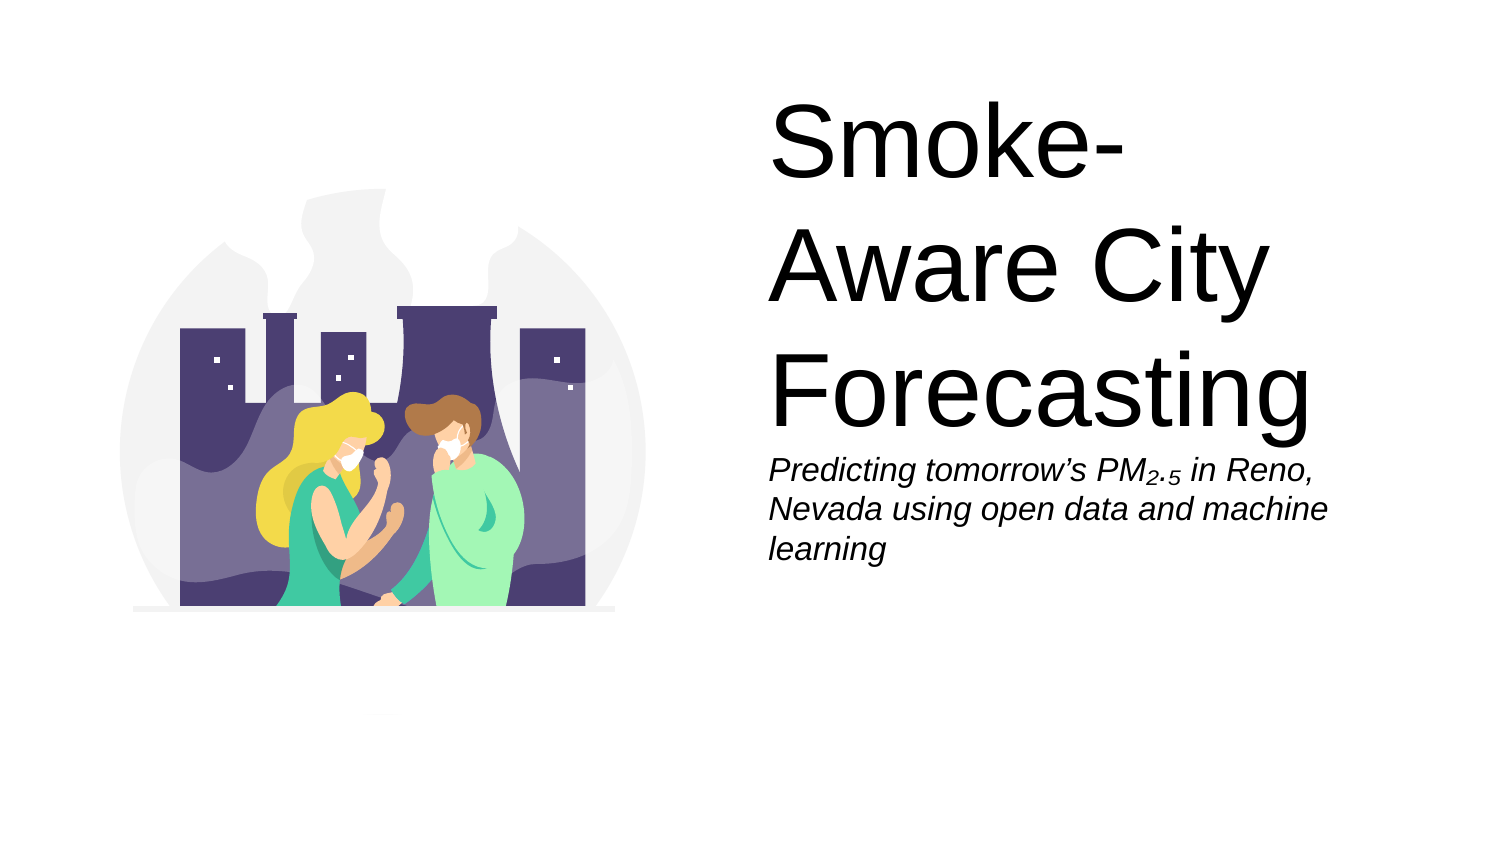

# Smoke-Aware City Forecasting Predicting tomorrow’s PM₂.₅ in Reno, Nevada using open data and machine learning